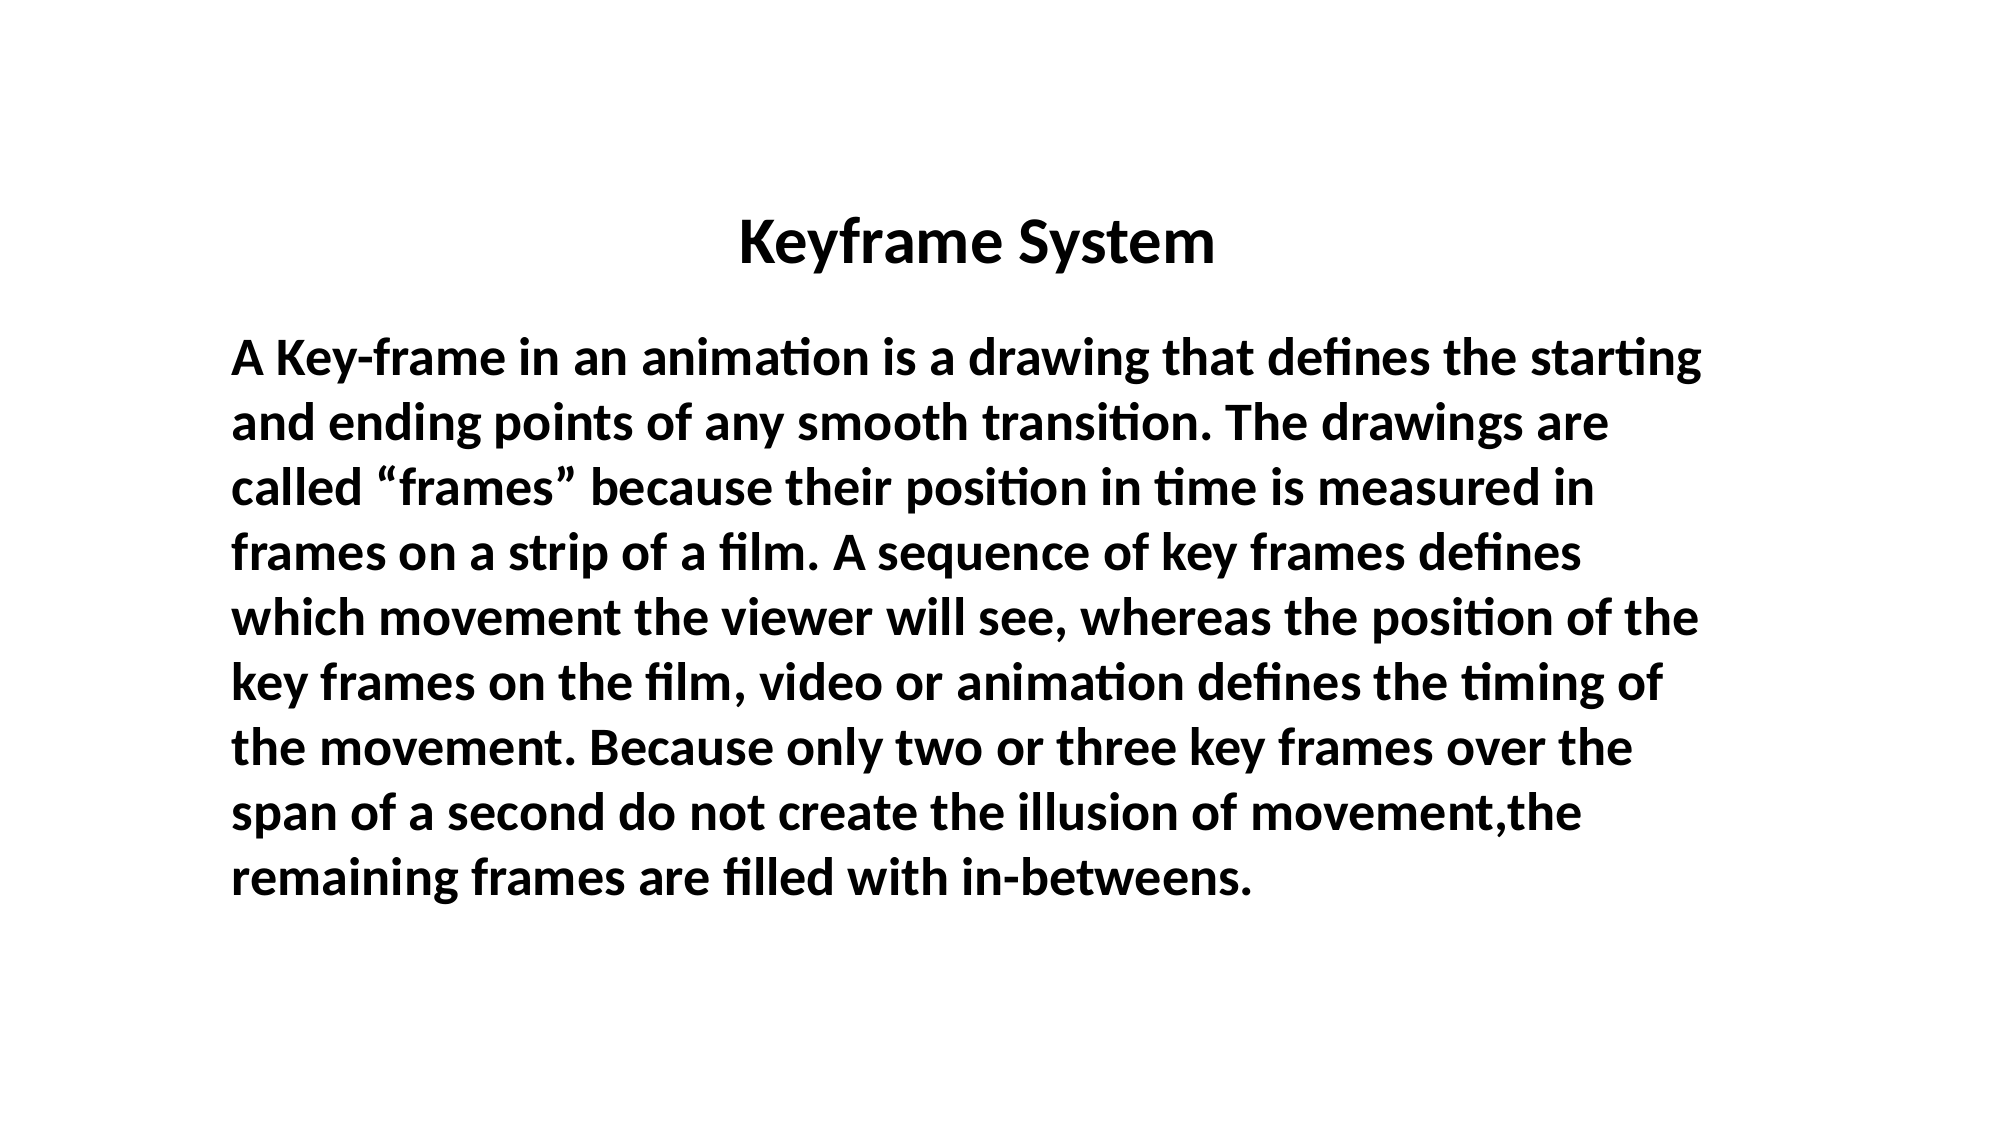

Keyframe System

A Key-frame in an animation is a drawing that defines the starting and ending points of any smooth transition. The drawings are called “frames” because their position in time is measured in frames on a strip of a film. A sequence of key frames defines which movement the viewer will see, whereas the position of the key frames on the film, video or animation defines the timing of the movement. Because only two or three key frames over the span of a second do not create the illusion of movement,the remaining frames are filled with in-betweens.